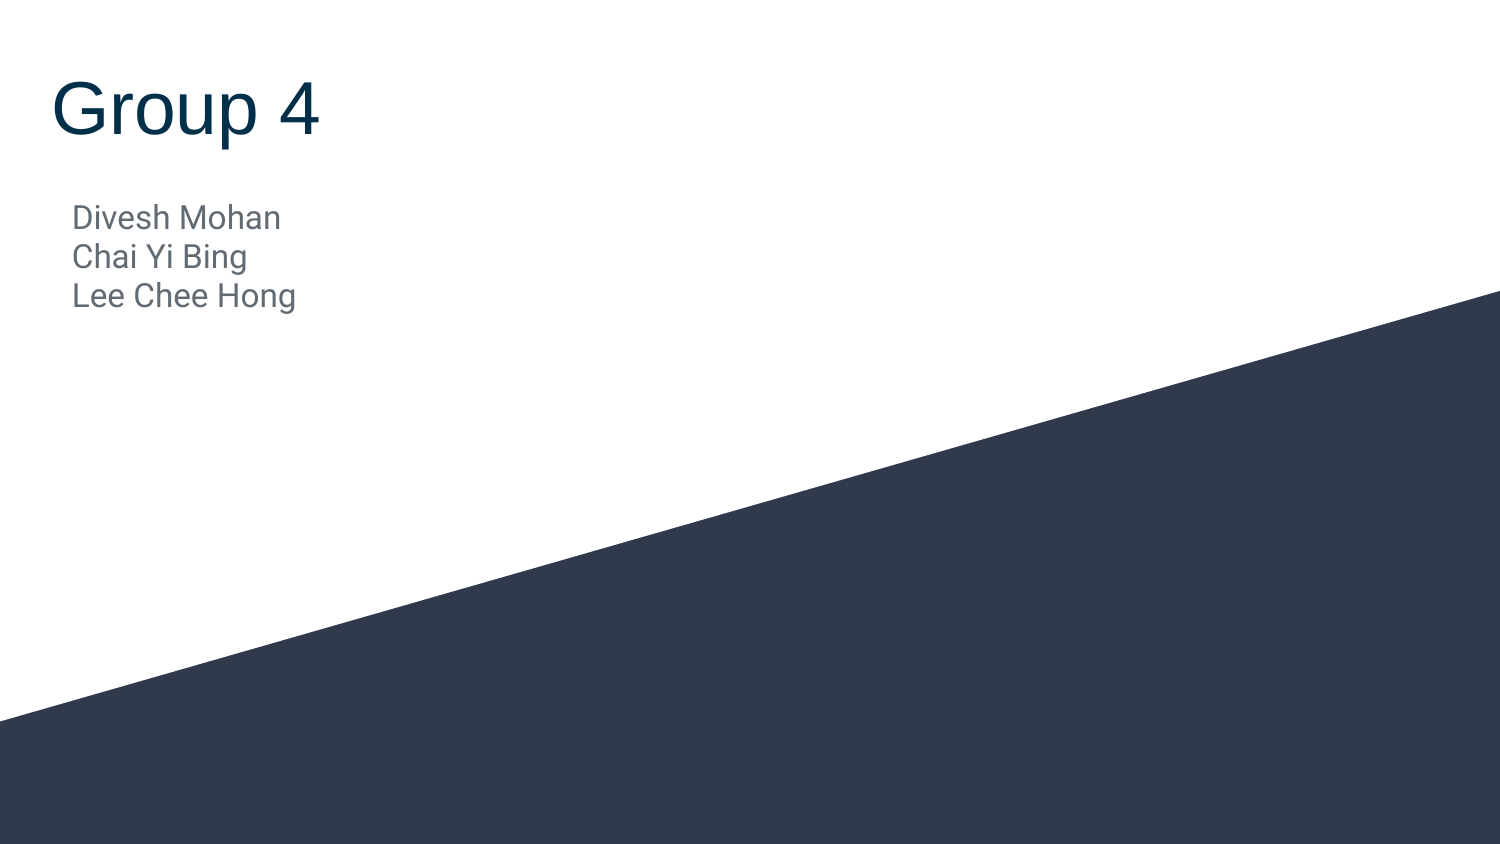

# Group 4
Divesh Mohan
Chai Yi Bing
Lee Chee Hong